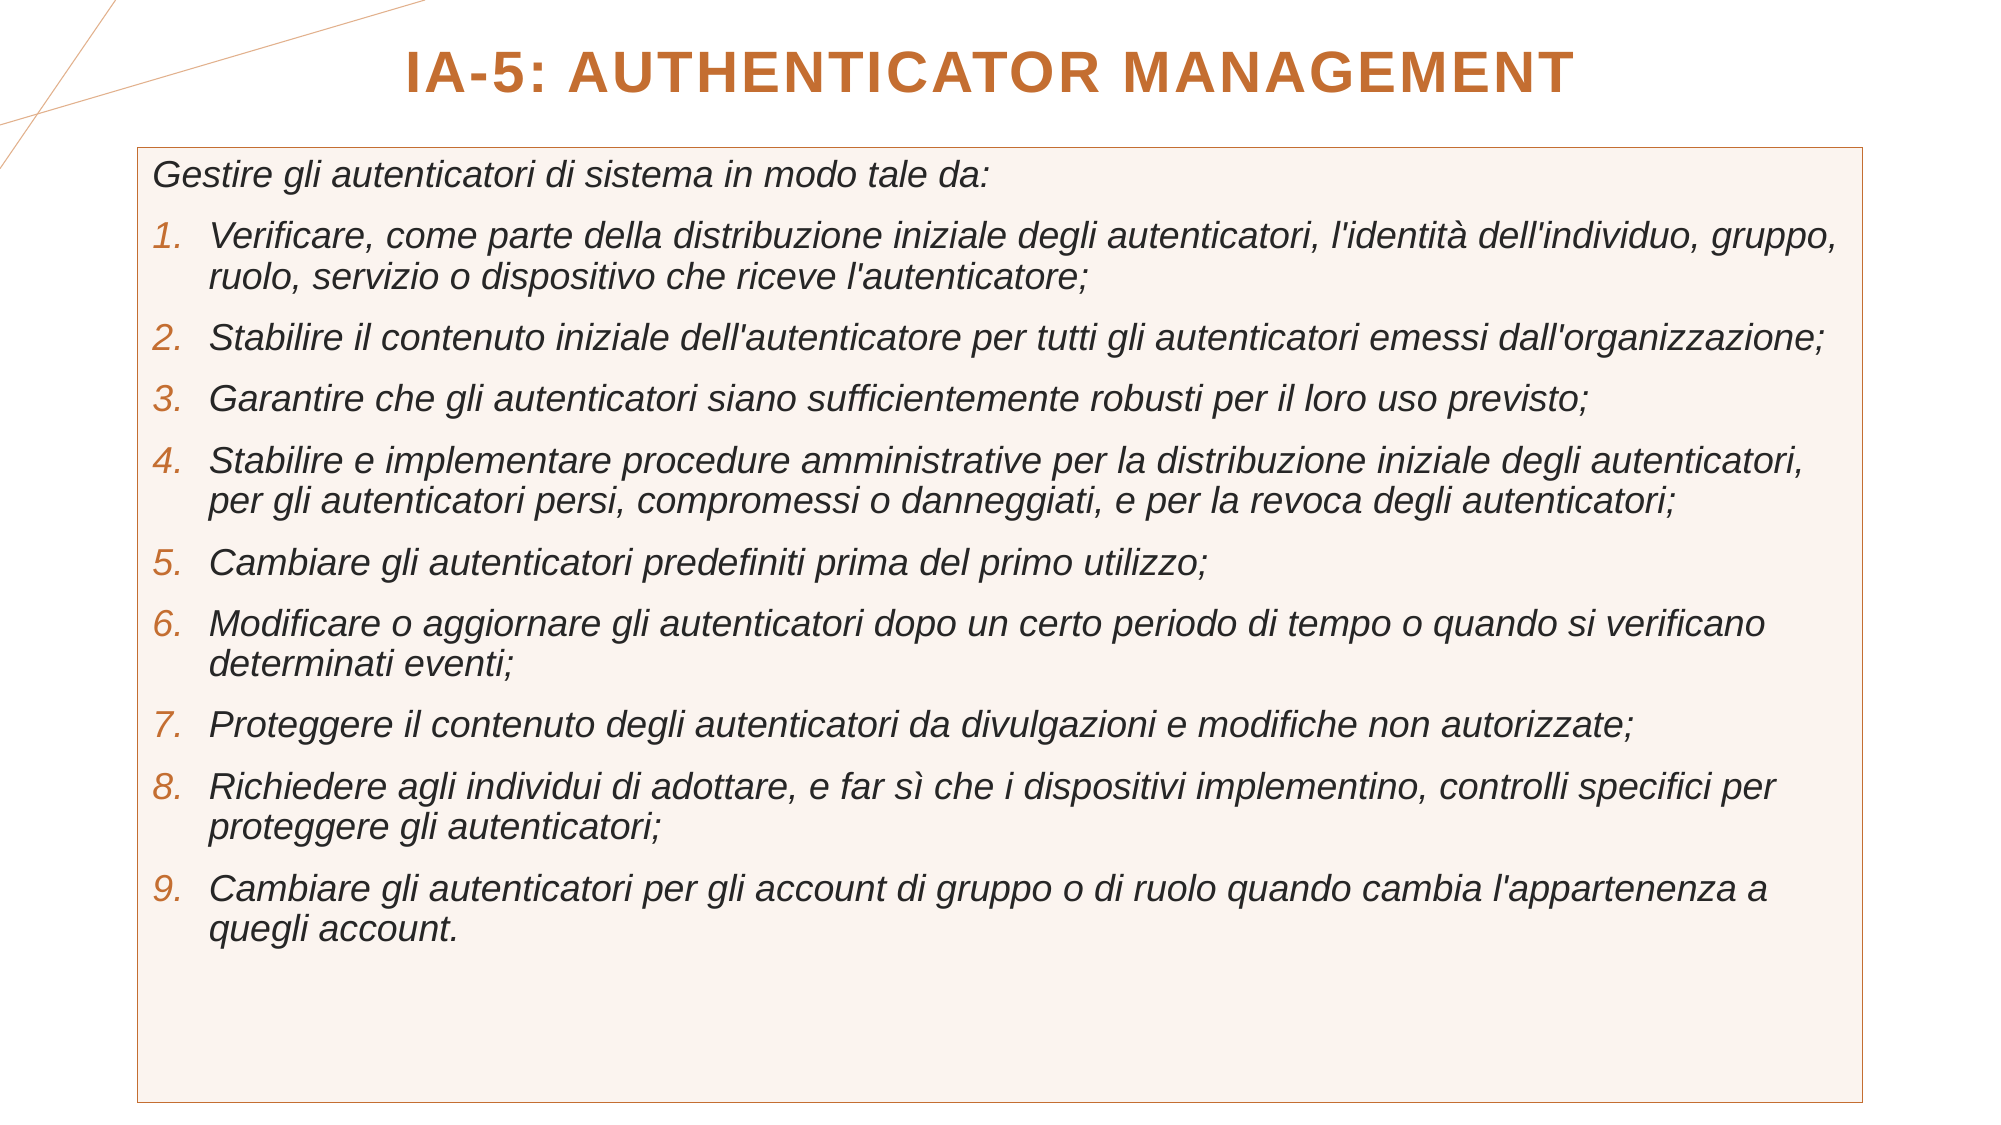

# IA-5: Authenticator Management
Gestire gli autenticatori di sistema in modo tale da:
Verificare, come parte della distribuzione iniziale degli autenticatori, l'identità dell'individuo, gruppo, ruolo, servizio o dispositivo che riceve l'autenticatore;
Stabilire il contenuto iniziale dell'autenticatore per tutti gli autenticatori emessi dall'organizzazione;
Garantire che gli autenticatori siano sufficientemente robusti per il loro uso previsto;
Stabilire e implementare procedure amministrative per la distribuzione iniziale degli autenticatori, per gli autenticatori persi, compromessi o danneggiati, e per la revoca degli autenticatori;
Cambiare gli autenticatori predefiniti prima del primo utilizzo;
Modificare o aggiornare gli autenticatori dopo un certo periodo di tempo o quando si verificano determinati eventi;
Proteggere il contenuto degli autenticatori da divulgazioni e modifiche non autorizzate;
Richiedere agli individui di adottare, e far sì che i dispositivi implementino, controlli specifici per proteggere gli autenticatori;
Cambiare gli autenticatori per gli account di gruppo o di ruolo quando cambia l'appartenenza a quegli account.
141